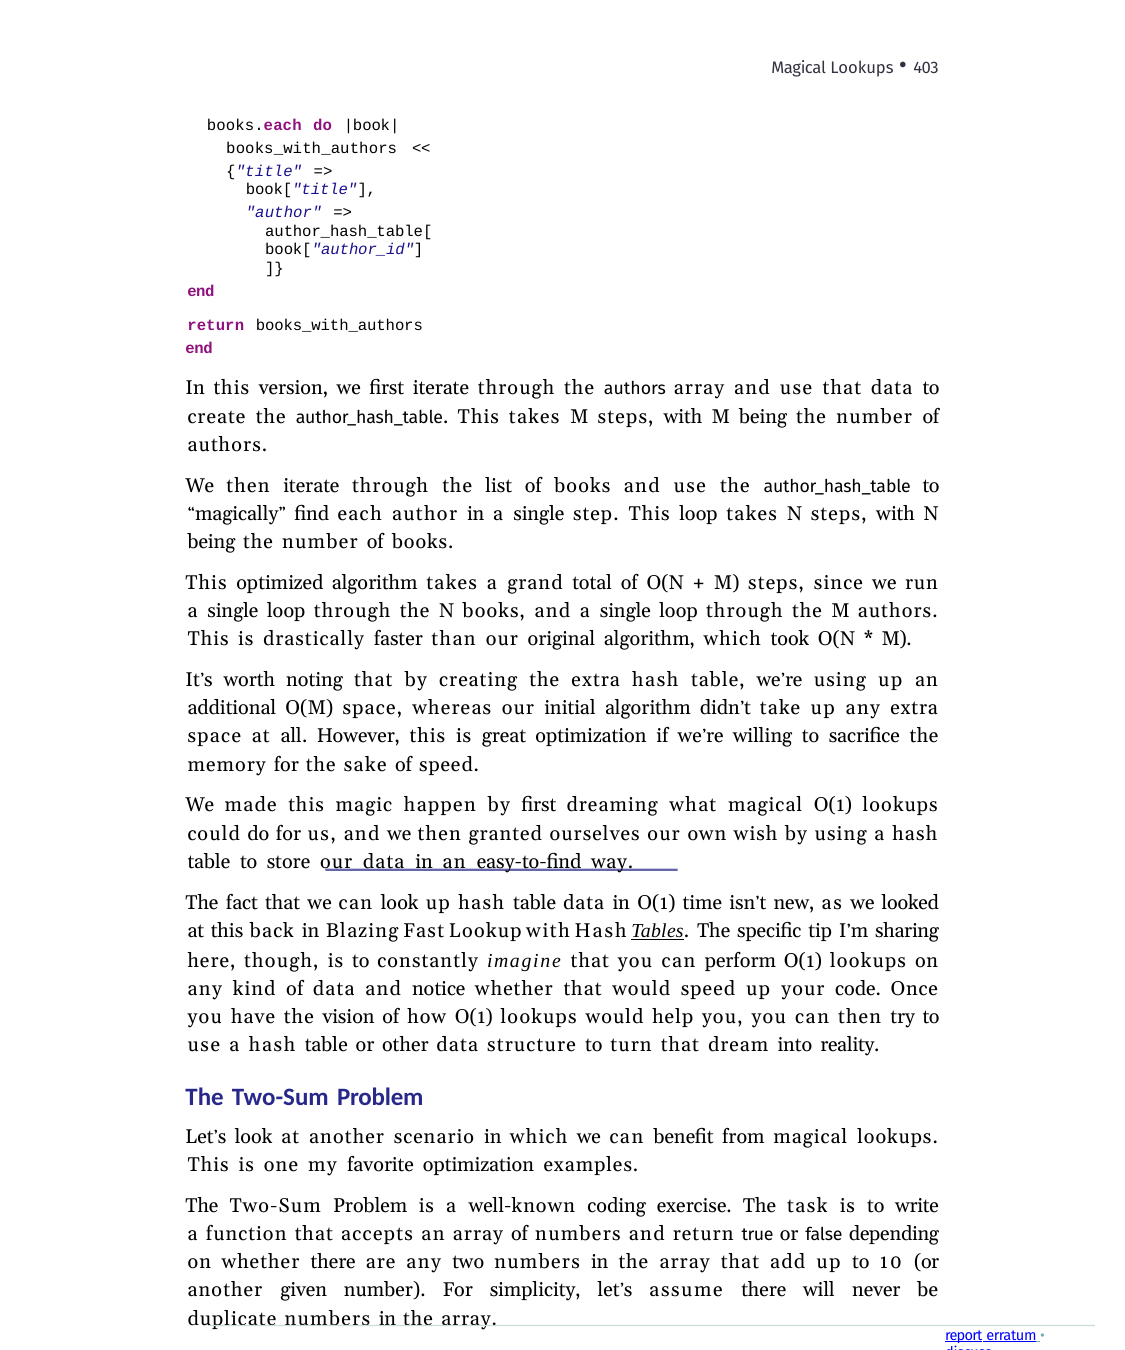

Magical Lookups • 403

books.each do |book| books_with_authors <<
{"title" => book["title"],
"author" => author_hash_table[book["author_id"]]}
end
return books_with_authors
end
In this version, we first iterate through the authors array and use that data to create the author_hash_table. This takes M steps, with M being the number of authors.
We then iterate through the list of books and use the author_hash_table to “magically” find each author in a single step. This loop takes N steps, with N being the number of books.
This optimized algorithm takes a grand total of O(N + M) steps, since we run a single loop through the N books, and a single loop through the M authors. This is drastically faster than our original algorithm, which took O(N * M).
It’s worth noting that by creating the extra hash table, we’re using up an additional O(M) space, whereas our initial algorithm didn’t take up any extra space at all. However, this is great optimization if we’re willing to sacrifice the memory for the sake of speed.
We made this magic happen by first dreaming what magical O(1) lookups could do for us, and we then granted ourselves our own wish by using a hash table to store our data in an easy-to-find way.
The fact that we can look up hash table data in O(1) time isn’t new, as we looked at this back in Blazing Fast Lookup with Hash Tables. The specific tip I’m sharing here, though, is to constantly imagine that you can perform O(1) lookups on any kind of data and notice whether that would speed up your code. Once you have the vision of how O(1) lookups would help you, you can then try to use a hash table or other data structure to turn that dream into reality.

The Two-Sum Problem
Let’s look at another scenario in which we can benefit from magical lookups. This is one my favorite optimization examples.
The Two-Sum Problem is a well-known coding exercise. The task is to write a function that accepts an array of numbers and return true or false depending on whether there are any two numbers in the array that add up to 10 (or another  given  number).  For  simplicity,  let’s  assume  there  will  never  be duplicate numbers in the array.

report erratum • discuss